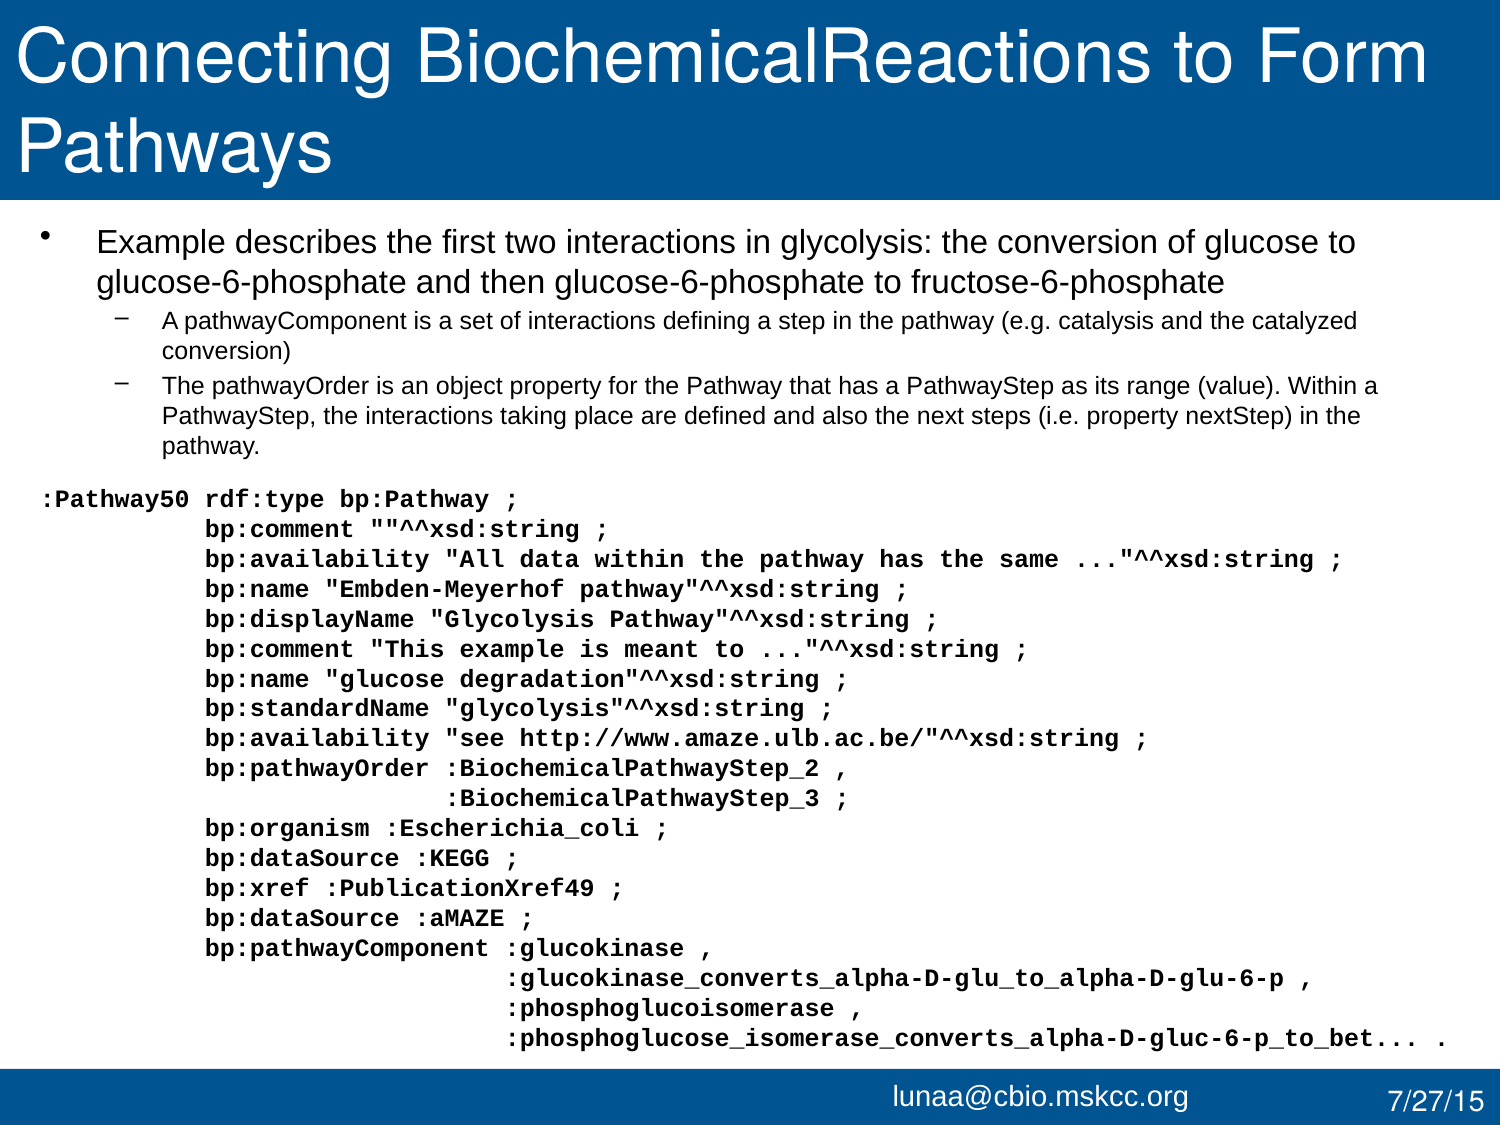

# Connecting BiochemicalReactions to Form Pathways
Example describes the first two interactions in glycolysis: the conversion of glucose to glucose-6-phosphate and then glucose-6-phosphate to fructose-6-phosphate
A pathwayComponent is a set of interactions defining a step in the pathway (e.g. catalysis and the catalyzed conversion)
The pathwayOrder is an object property for the Pathway that has a PathwayStep as its range (value). Within a PathwayStep, the interactions taking place are defined and also the next steps (i.e. property nextStep) in the pathway.

:Pathway50 rdf:type bp:Pathway ;
           bp:comment ""^^xsd:string ;
           bp:availability "All data within the pathway has the same ..."^^xsd:string ;
           bp:name "Embden-Meyerhof pathway"^^xsd:string ;
           bp:displayName "Glycolysis Pathway"^^xsd:string ;
           bp:comment "This example is meant to ..."^^xsd:string ;
           bp:name "glucose degradation"^^xsd:string ;
           bp:standardName "glycolysis"^^xsd:string ;
           bp:availability "see http://www.amaze.ulb.ac.be/"^^xsd:string ;
           bp:pathwayOrder :BiochemicalPathwayStep_2 ,
                           :BiochemicalPathwayStep_3 ;
           bp:organism :Escherichia_coli ;
           bp:dataSource :KEGG ;
           bp:xref :PublicationXref49 ;
           bp:dataSource :aMAZE ;
           bp:pathwayComponent :glucokinase ,
                               :glucokinase_converts_alpha-D-glu_to_alpha-D-glu-6-p ,
                               :phosphoglucoisomerase ,
                               :phosphoglucose_isomerase_converts_alpha-D-gluc-6-p_to_bet... .
7/27/15